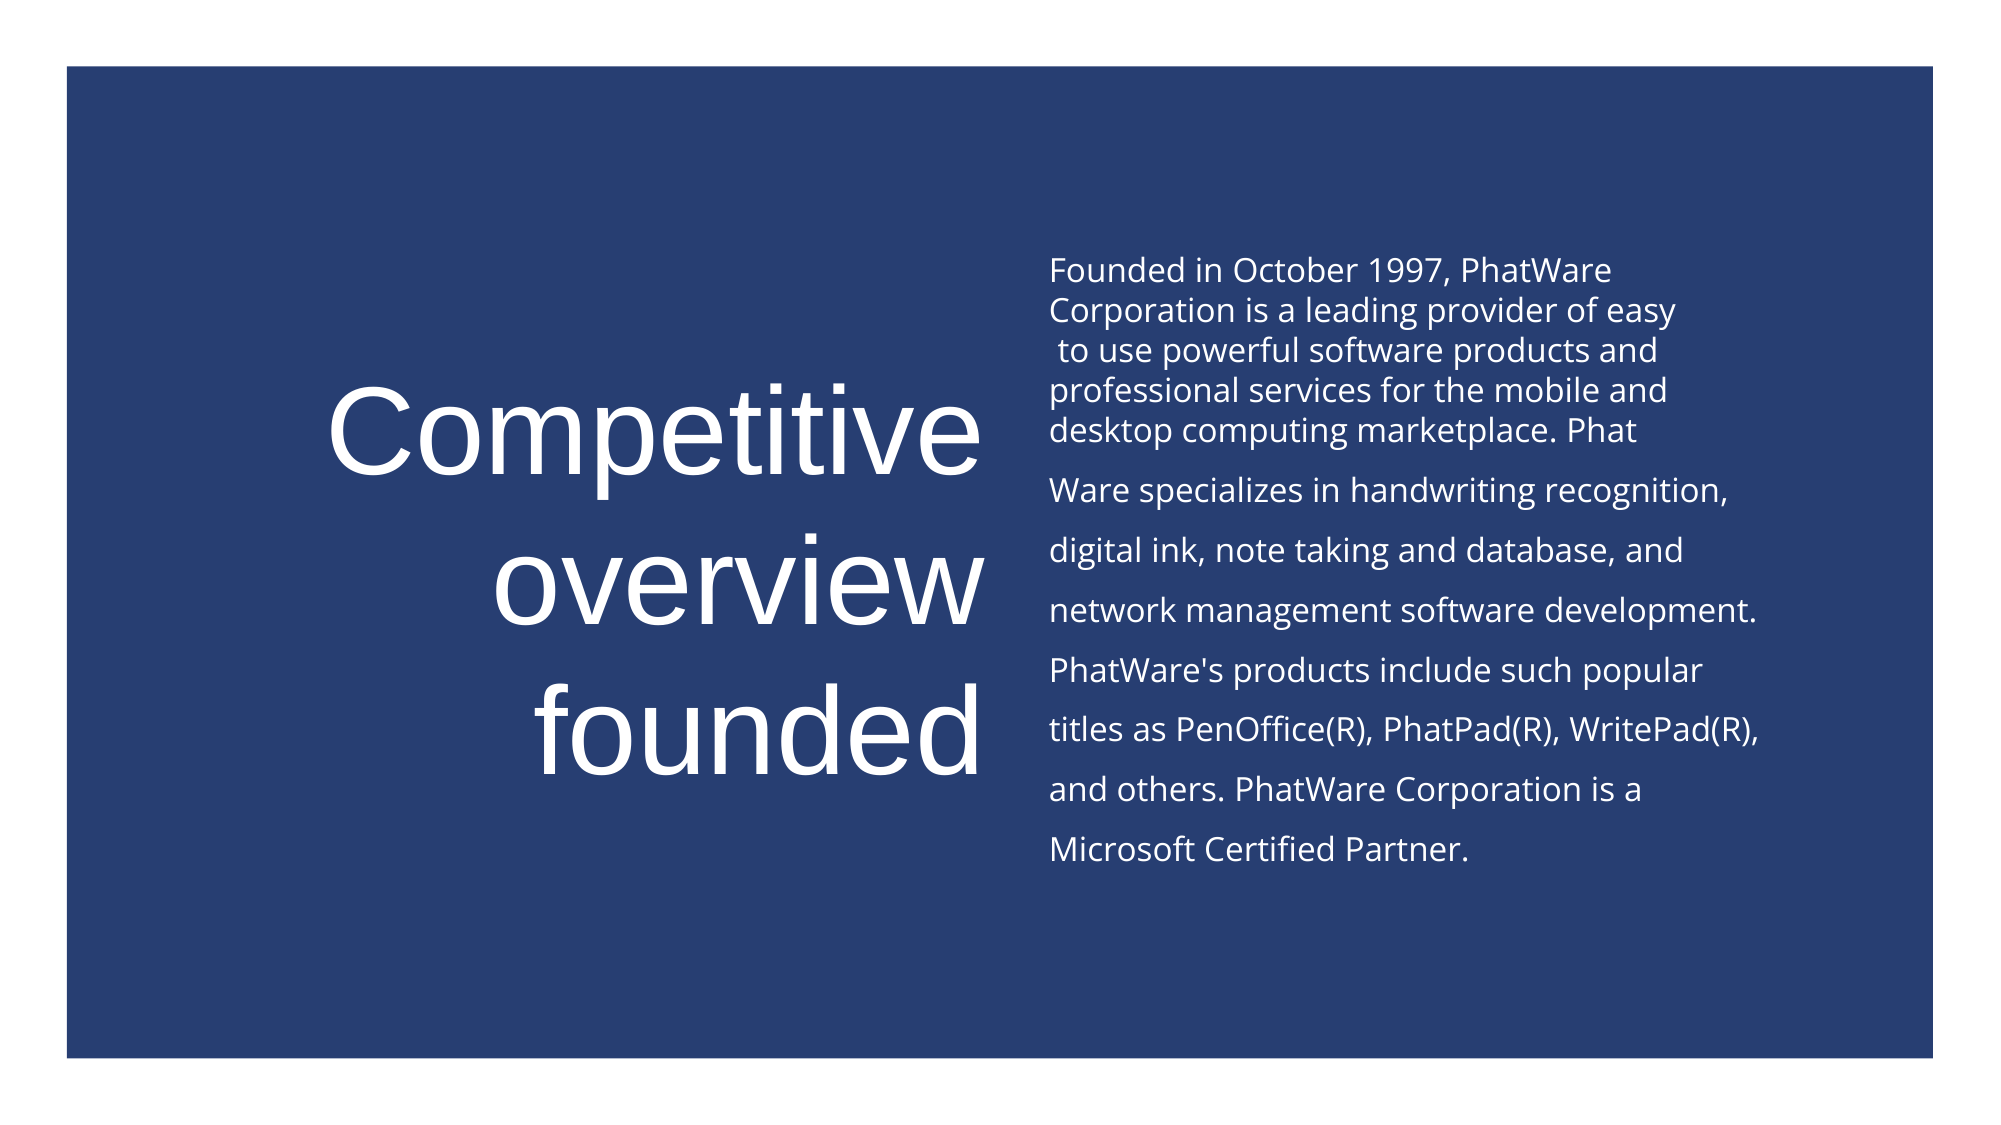

Founded in October 1997, PhatWare Corporation is a leading provider of easy
 to use powerful software products and professional services for the mobile and desktop computing marketplace. Phat
Ware specializes in handwriting recognition, digital ink, note taking and database, and network management software development. PhatWare's products include such popular titles as PenOffice(R), PhatPad(R), WritePad(R), and others. PhatWare Corporation is a Microsoft Certified Partner.
Competitive overview
founded